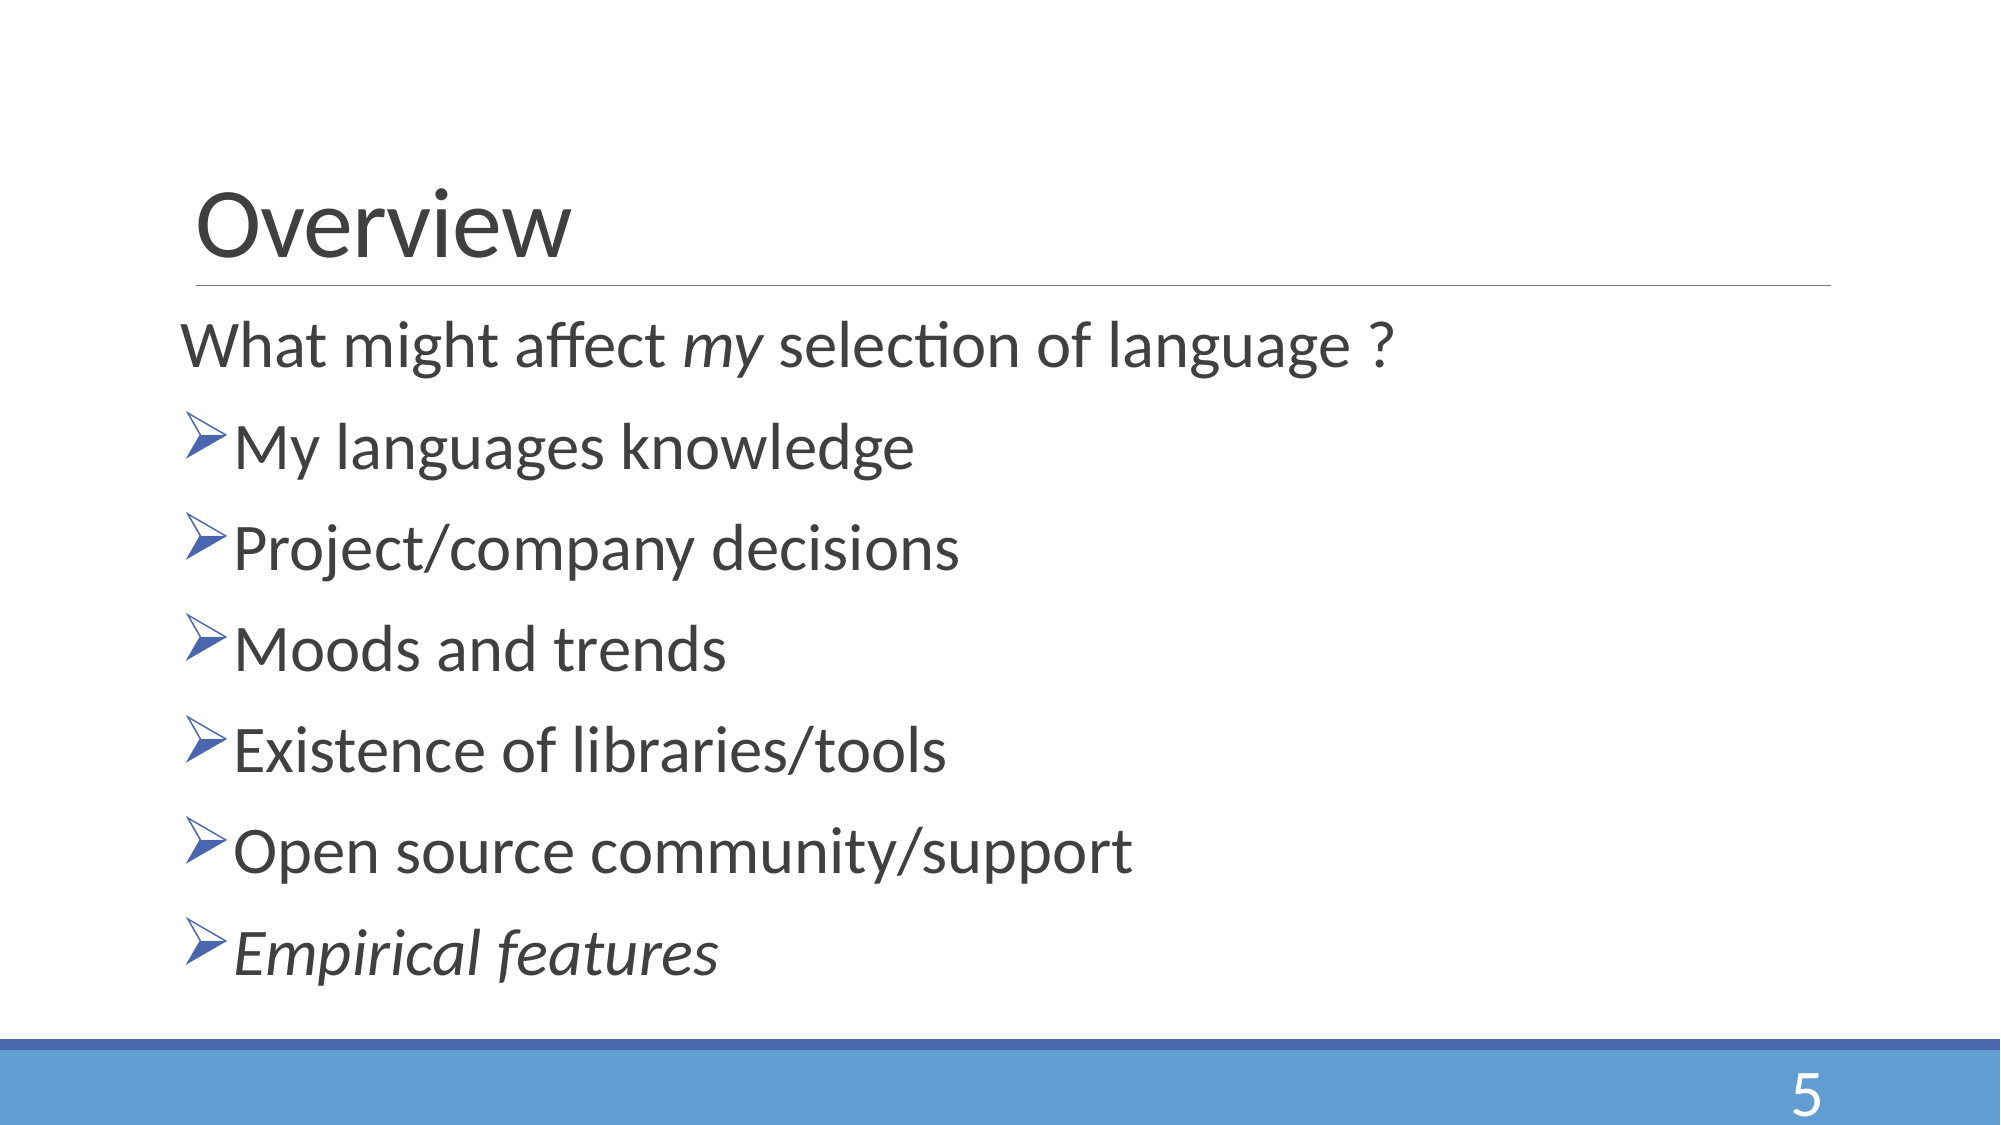

# Overview
What might affect my selection of language ?
My languages knowledge
Project/company decisions
Moods and trends
Existence of libraries/tools
Open source community/support
Empirical features

5